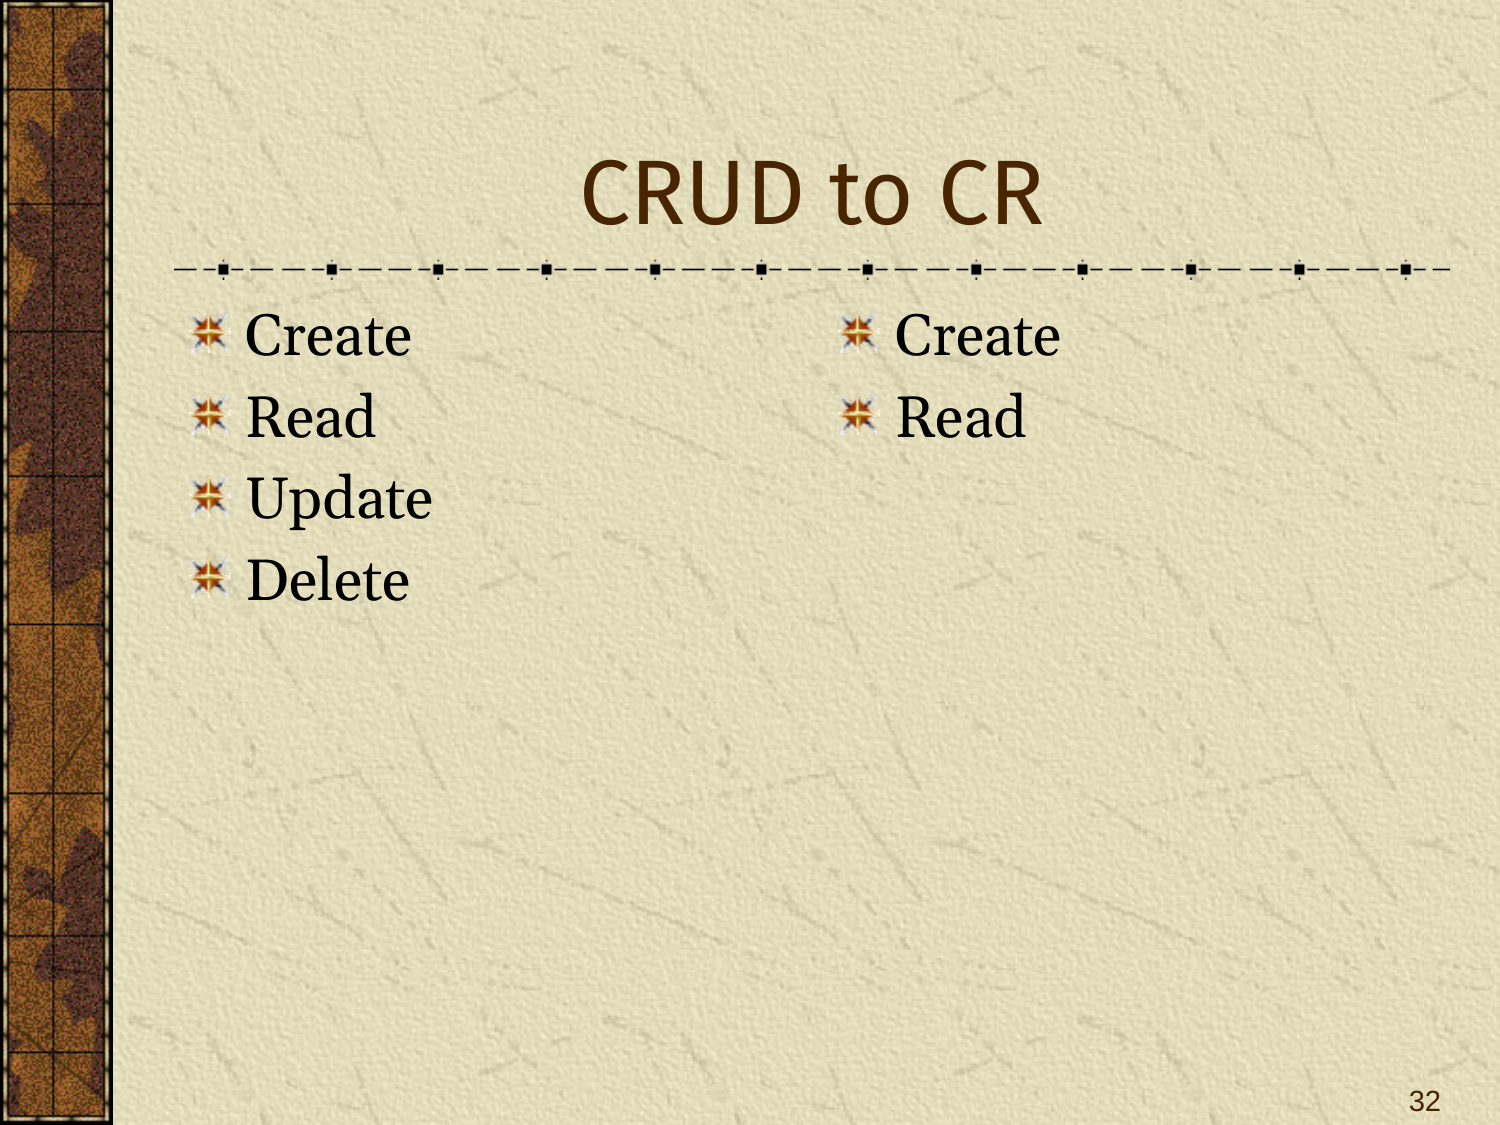

# CRUD to CR
Create
Read
Update
Delete
Create
Read
32